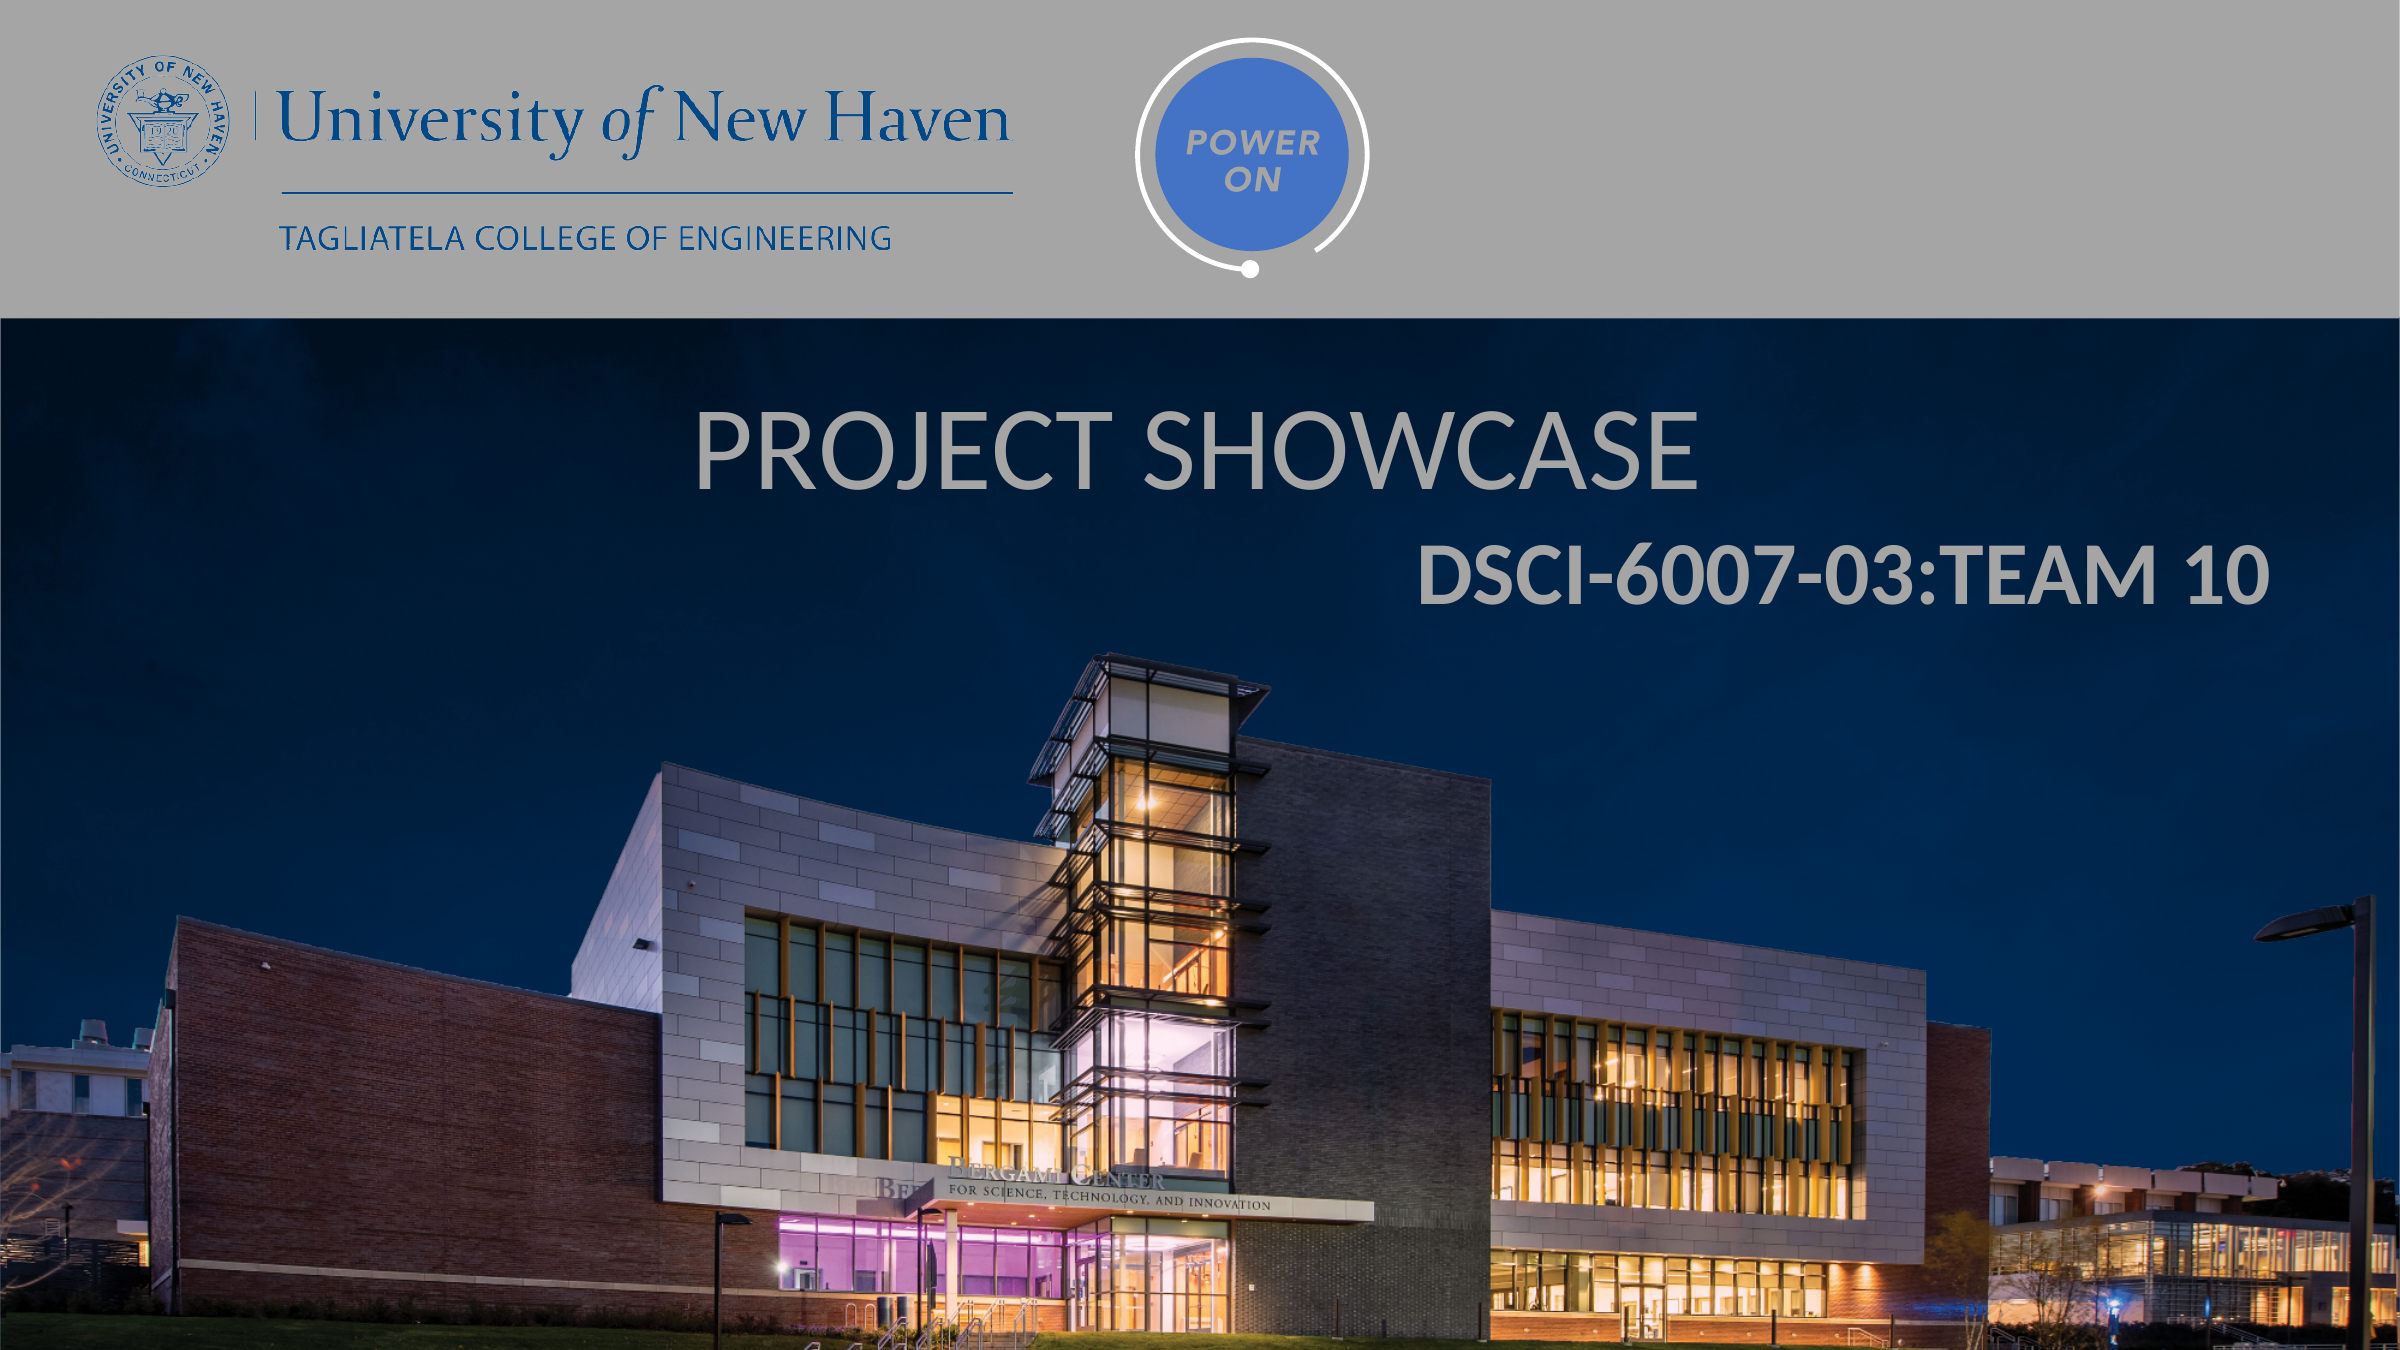

# Project SHOWCASE
                                        DSCI-6007-03:TEAM 10